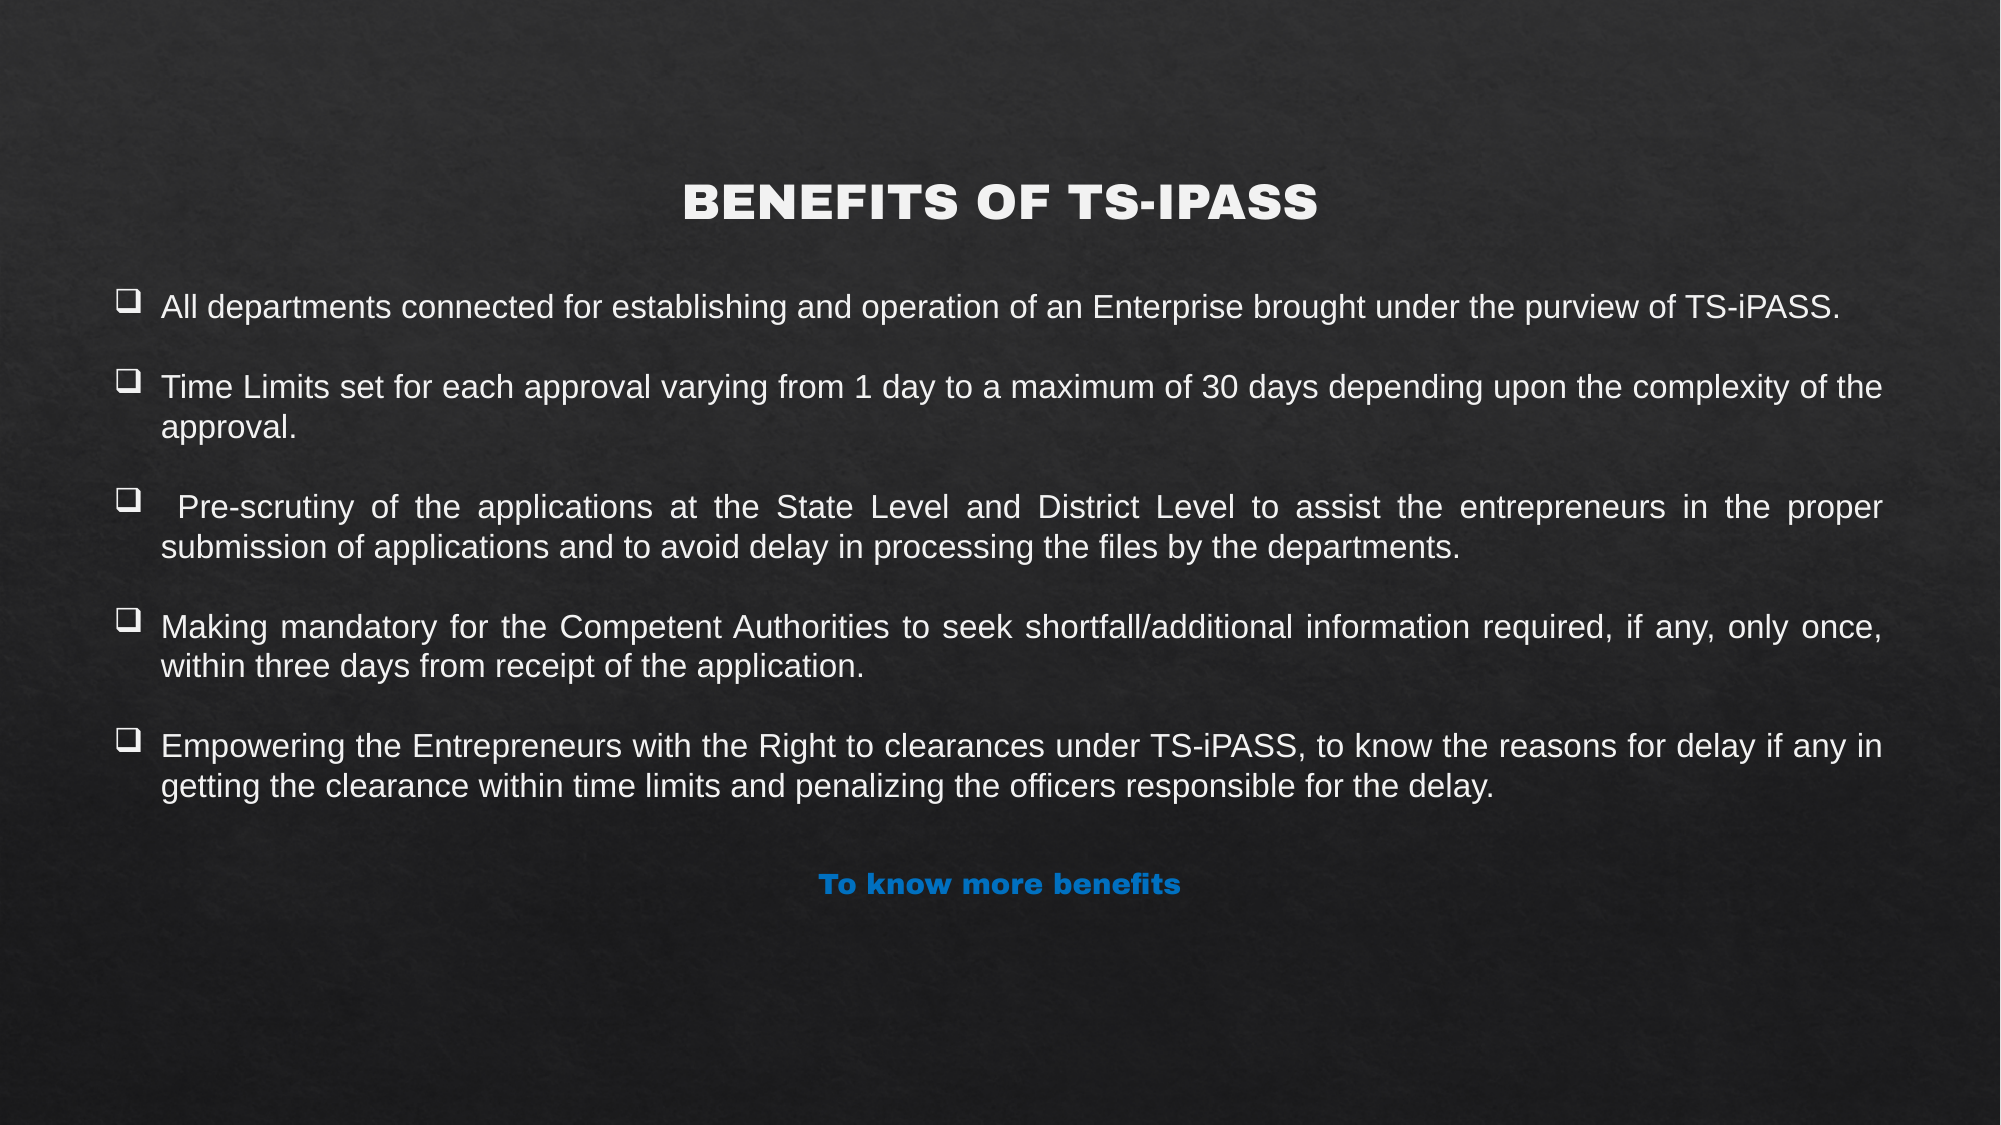

BENEFITS OF TS-IPASS
All departments connected for establishing and operation of an Enterprise brought under the purview of TS-iPASS.

Time Limits set for each approval varying from 1 day to a maximum of 30 days depending upon the complexity of the approval.

 Pre-scrutiny of the applications at the State Level and District Level to assist the entrepreneurs in the proper submission of applications and to avoid delay in processing the files by the departments.

Making mandatory for the Competent Authorities to seek shortfall/additional information required, if any, only once, within three days from receipt of the application.

Empowering the Entrepreneurs with the Right to clearances under TS-iPASS, to know the reasons for delay if any in getting the clearance within time limits and penalizing the officers responsible for the delay.
To know more benefits